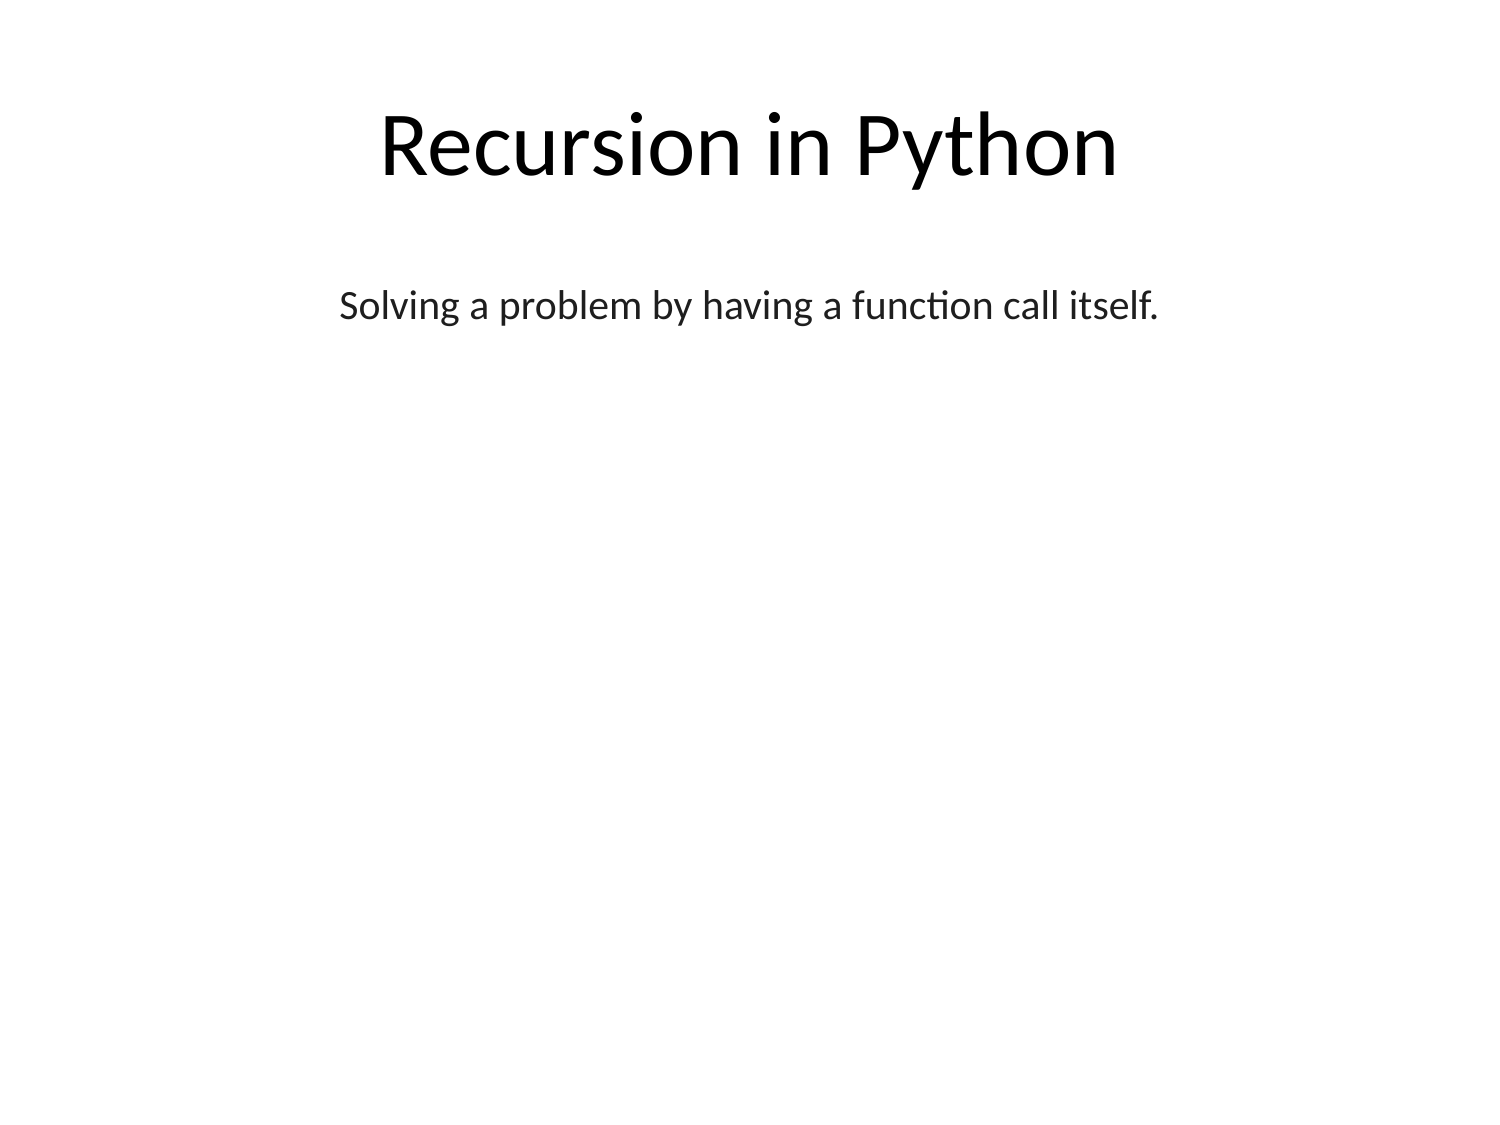

# Recursion in Python

Solving a problem by having a function call itself.